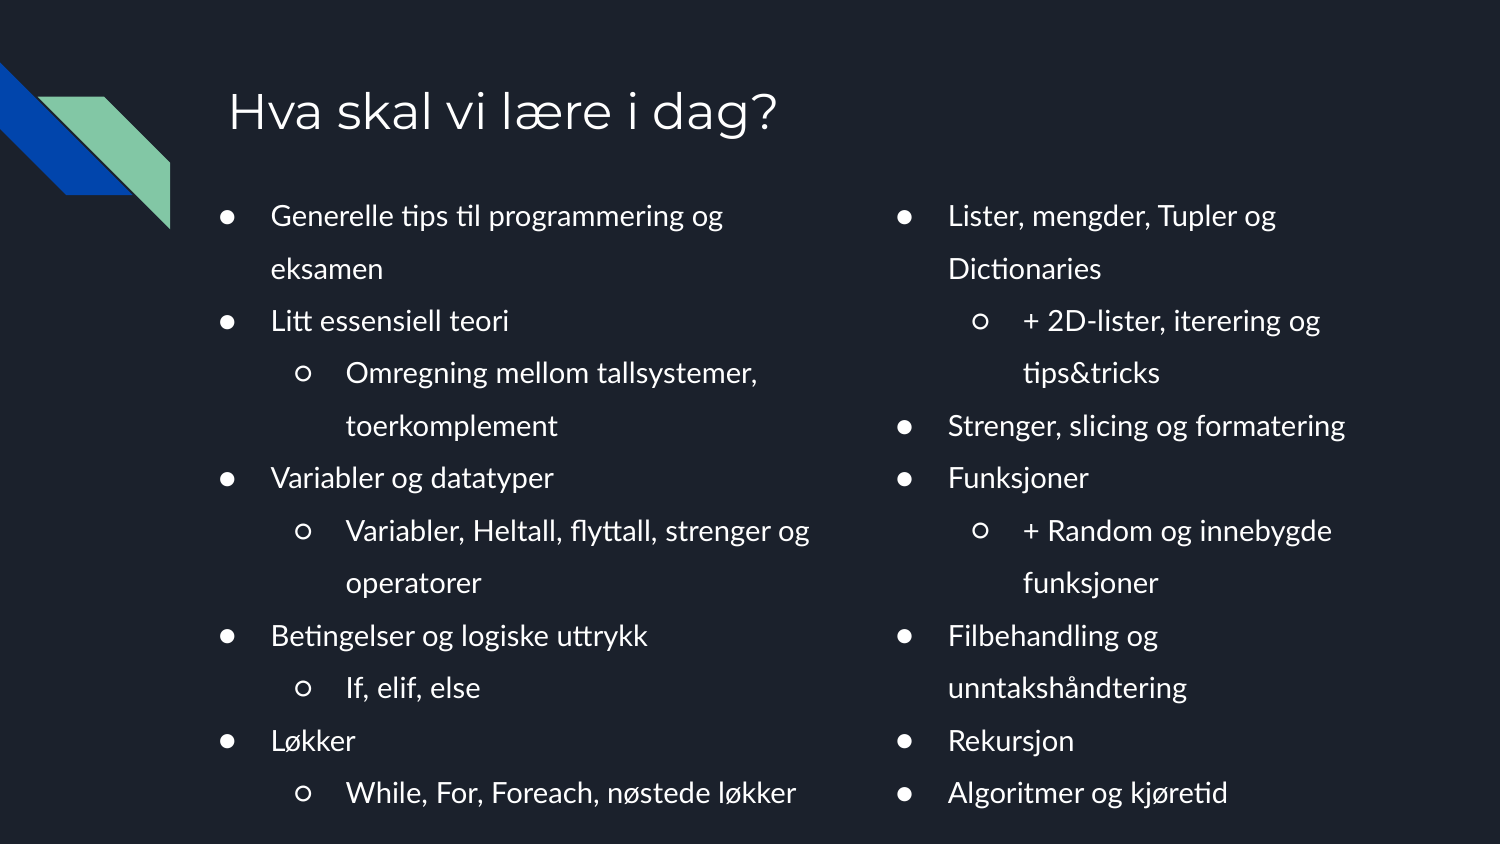

# Hva skal vi lære i dag?
Generelle tips til programmering og eksamen
Litt essensiell teori
Omregning mellom tallsystemer, toerkomplement
Variabler og datatyper
Variabler, Heltall, flyttall, strenger og operatorer
Betingelser og logiske uttrykk
If, elif, else
Løkker
While, For, Foreach, nøstede løkker
Lister, mengder, Tupler og Dictionaries
+ 2D-lister, iterering og tips&tricks
Strenger, slicing og formatering
Funksjoner
+ Random og innebygde funksjoner
Filbehandling og unntakshåndtering
Rekursjon
Algoritmer og kjøretid